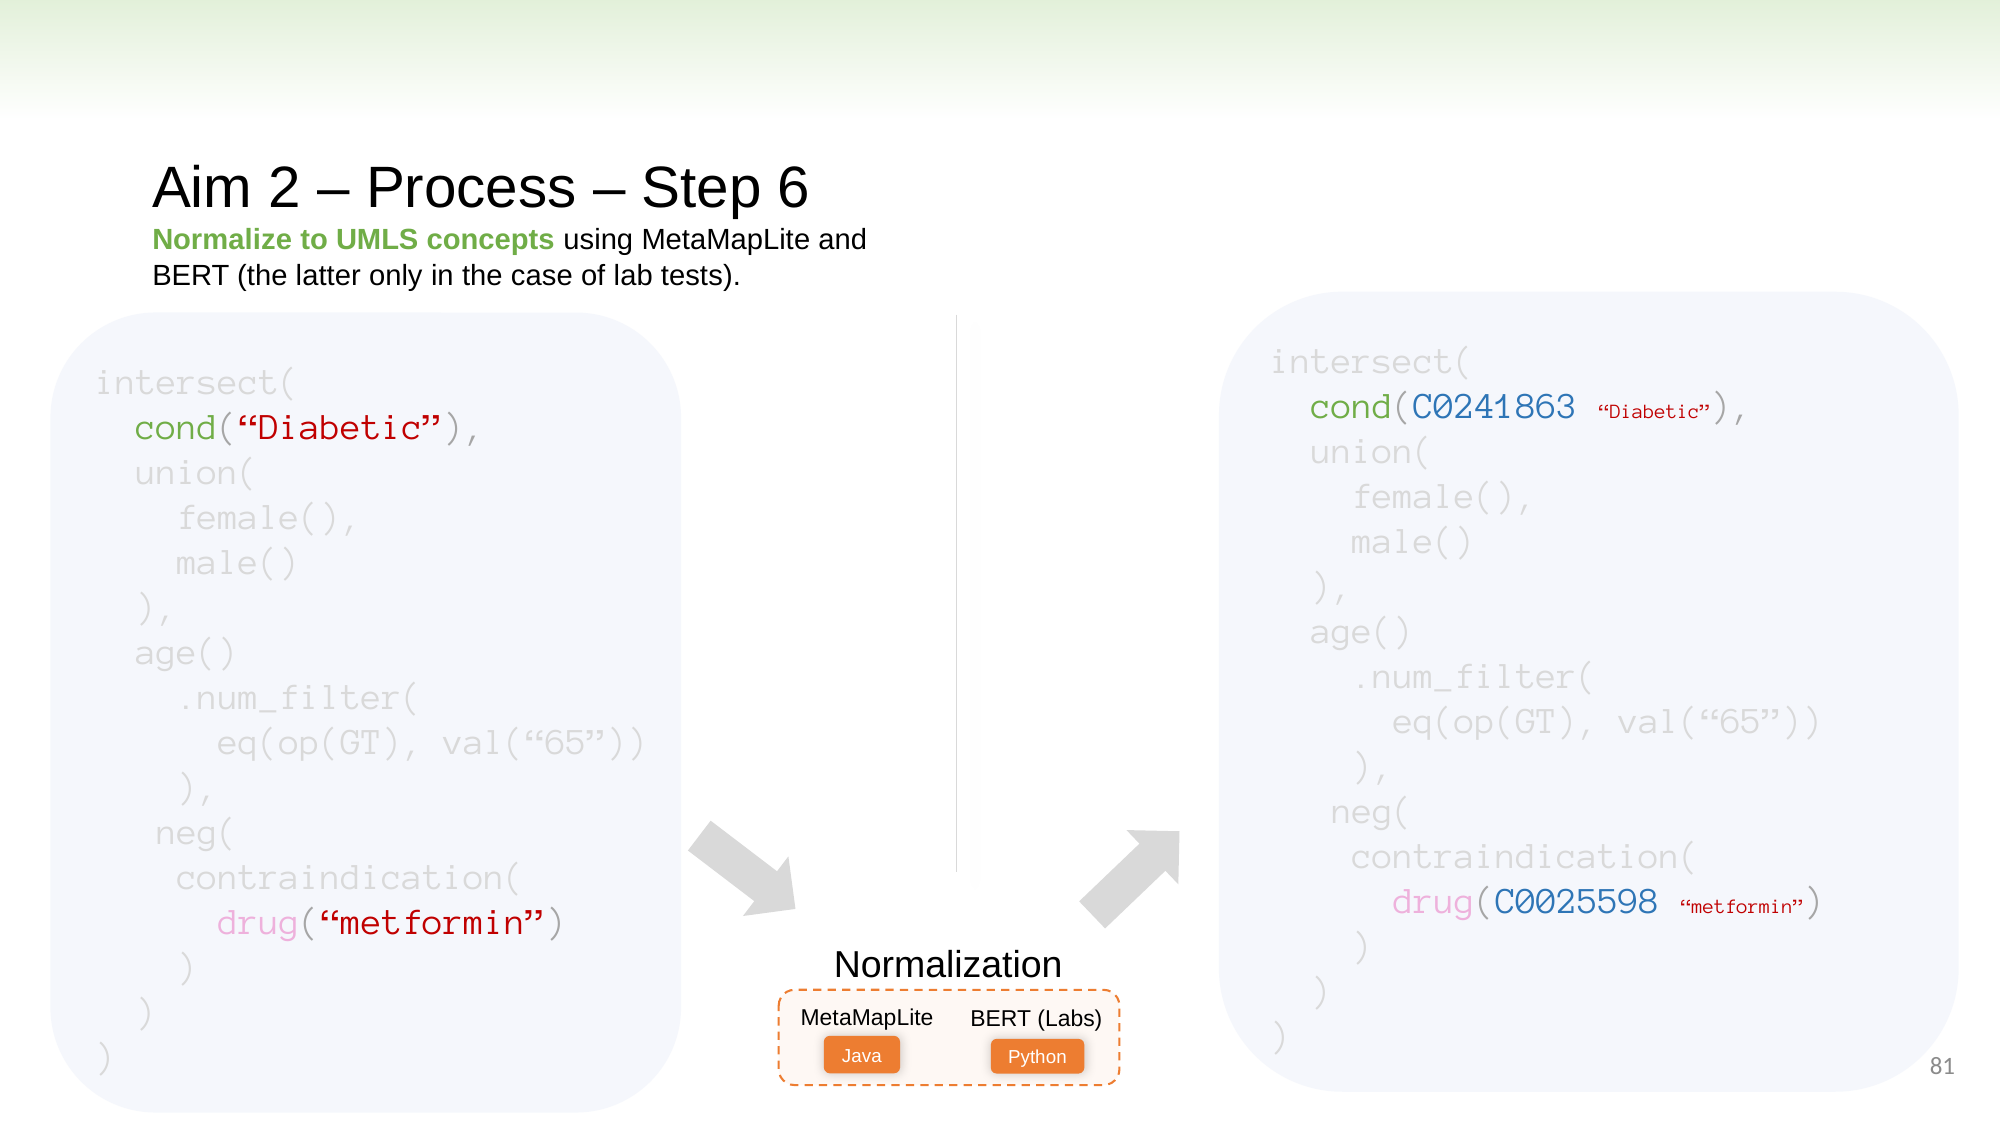

Aim 2 – Process – Step 6
Normalize to UMLS concepts using MetaMapLite and BERT (the latter only in the case of lab tests).

intersect(
  cond(C0241863 “Diabetic”),
  union(
    female(),
    male()
  ),
  age()
    .num_filter(
      eq(op(GT), val(“65”))
    ),
   neg(
    contraindication(
      drug(C0025598 “metformin”)
    )
  )
)

intersect(
  cond(“Diabetic”),
  union(
    female(),
    male()
  ),
  age()
    .num_filter(
      eq(op(GT), val(“65”))
    ),
   neg(
    contraindication(
      drug(“metformin”)
    )
  )
)

Normalization

MetaMapLite
BERT (Labs)
Java
Python
81